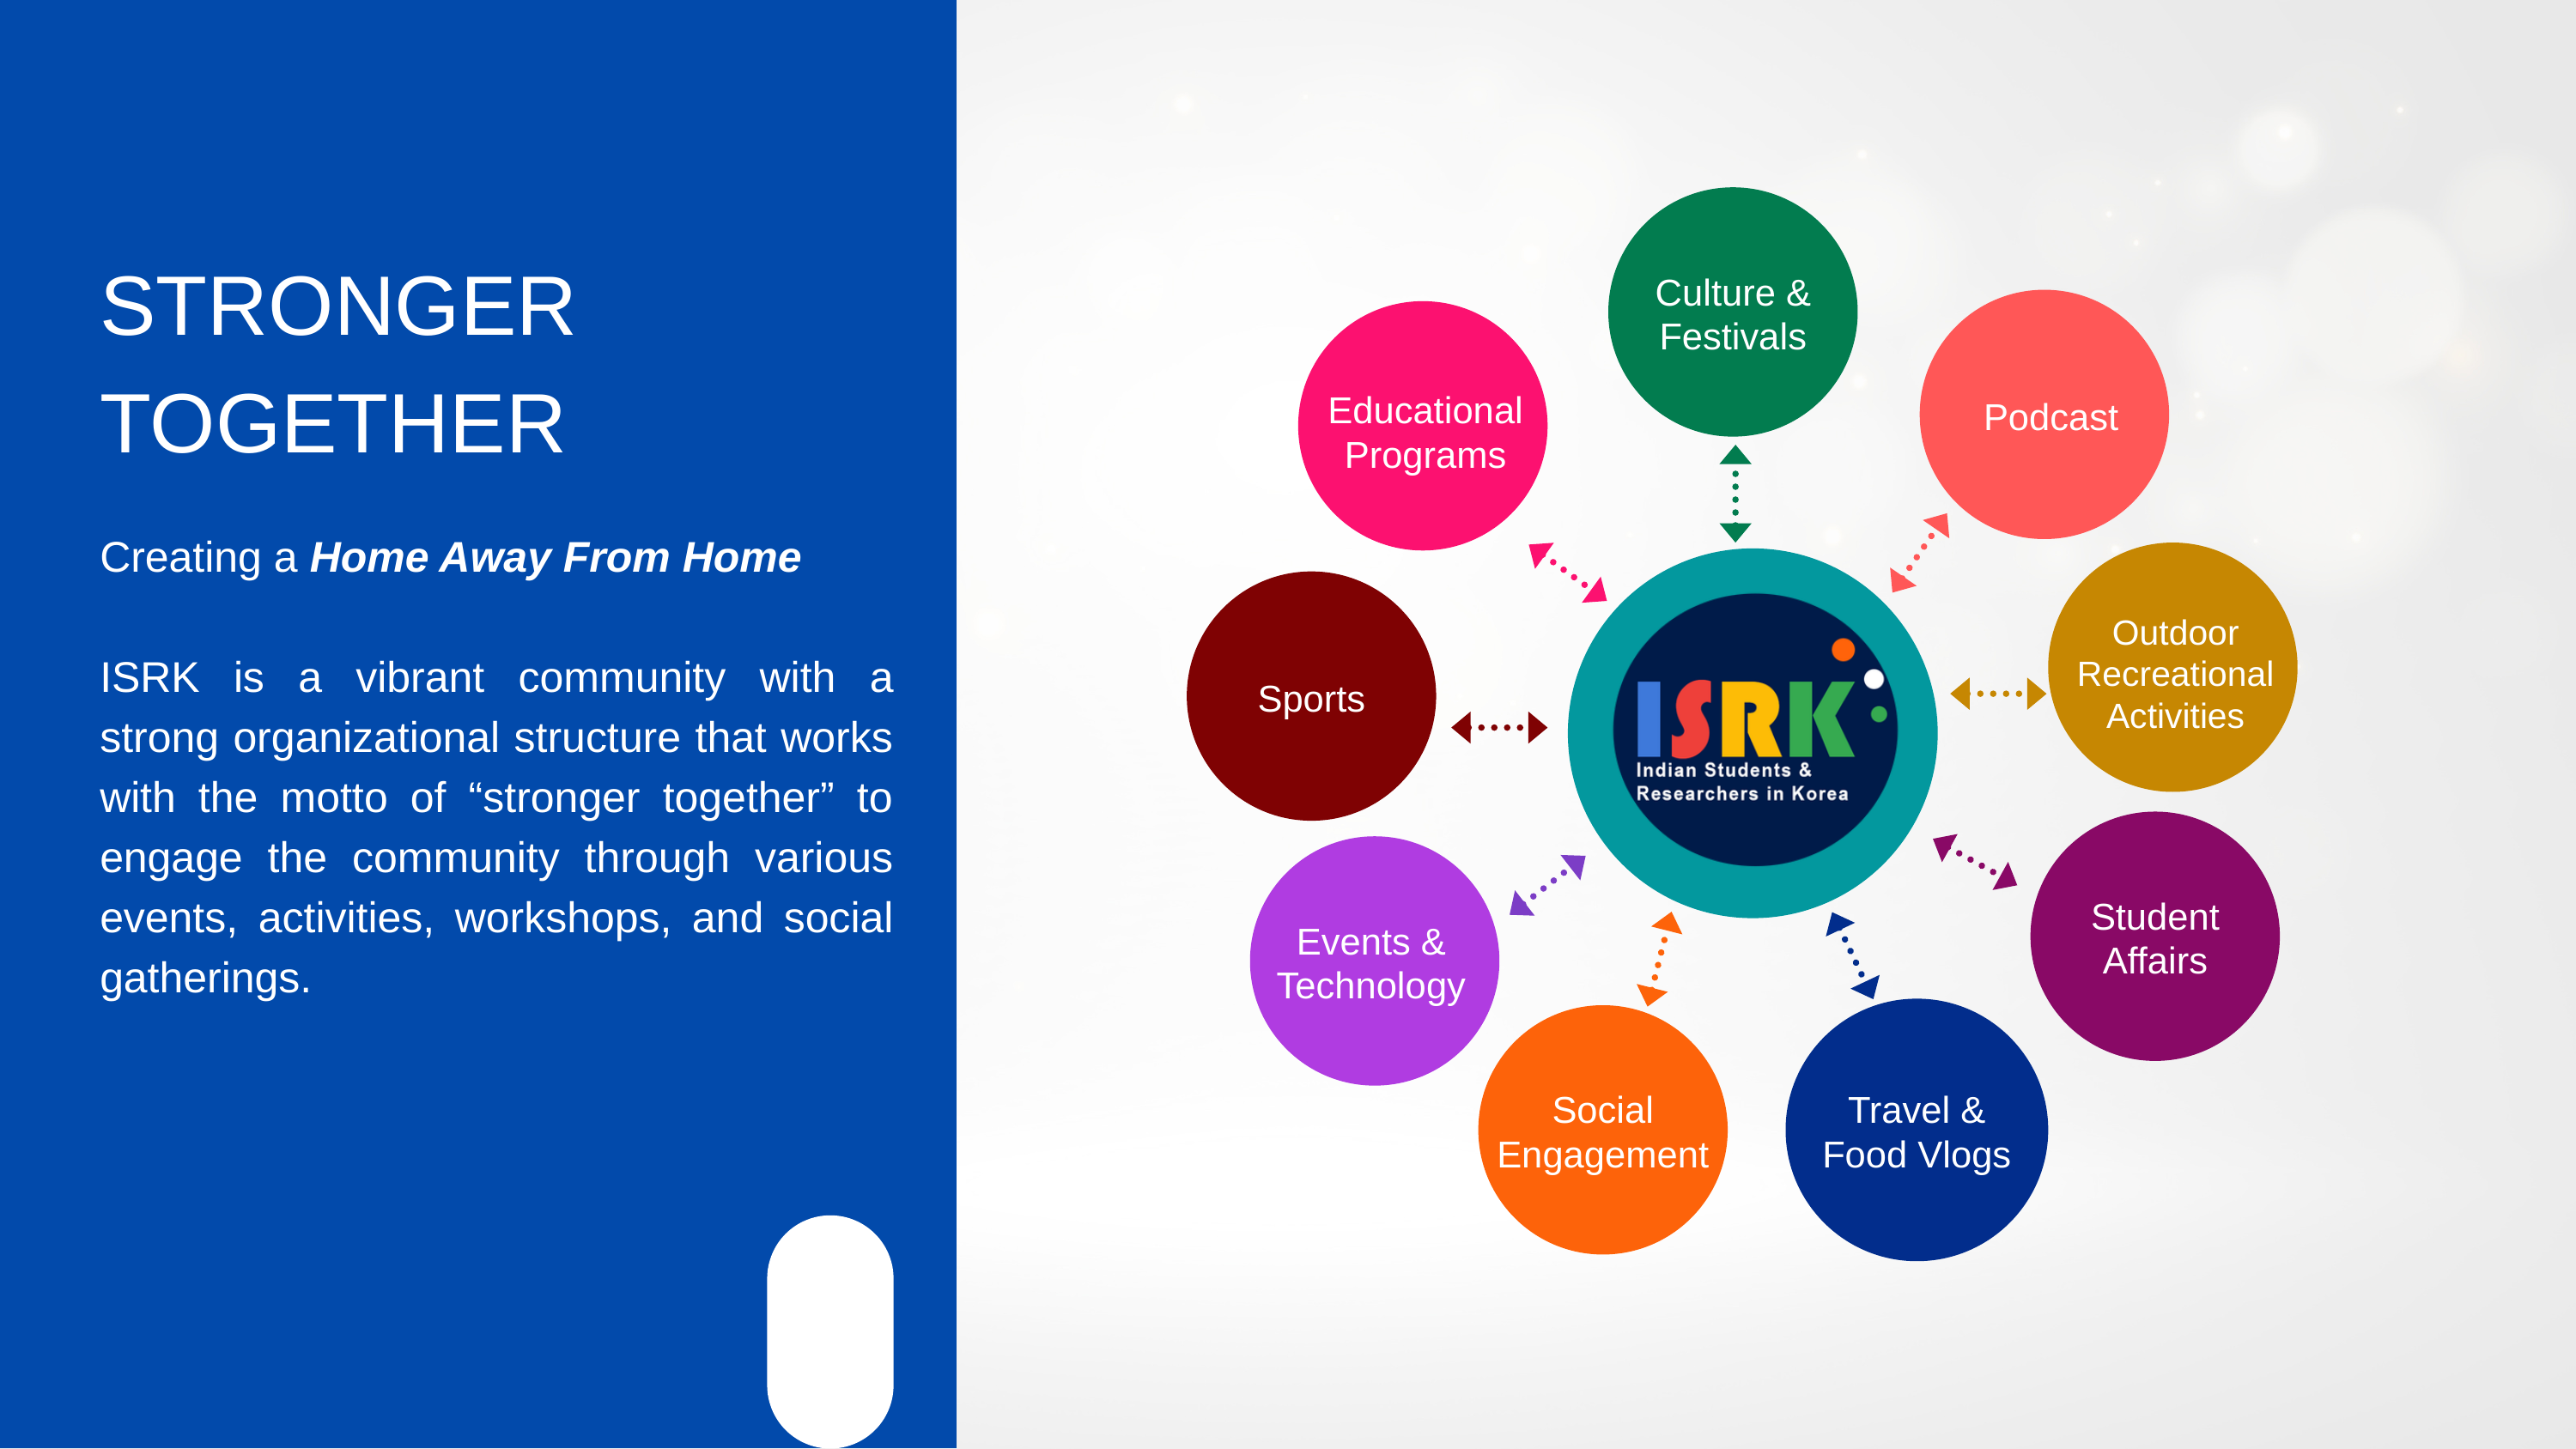

Culture & Festivals

Educational Programs
Podcast

Outdoor Recreational Activities
Sports

Student Affairs

Events & Technology

Travel & Food Vlogs
Social Engagement
STRONGER TOGETHER
Creating a Home Away From Home

ISRK is a vibrant community with a strong organizational structure that works with the motto of “stronger together” to engage the community through various events, activities, workshops, and social gatherings.